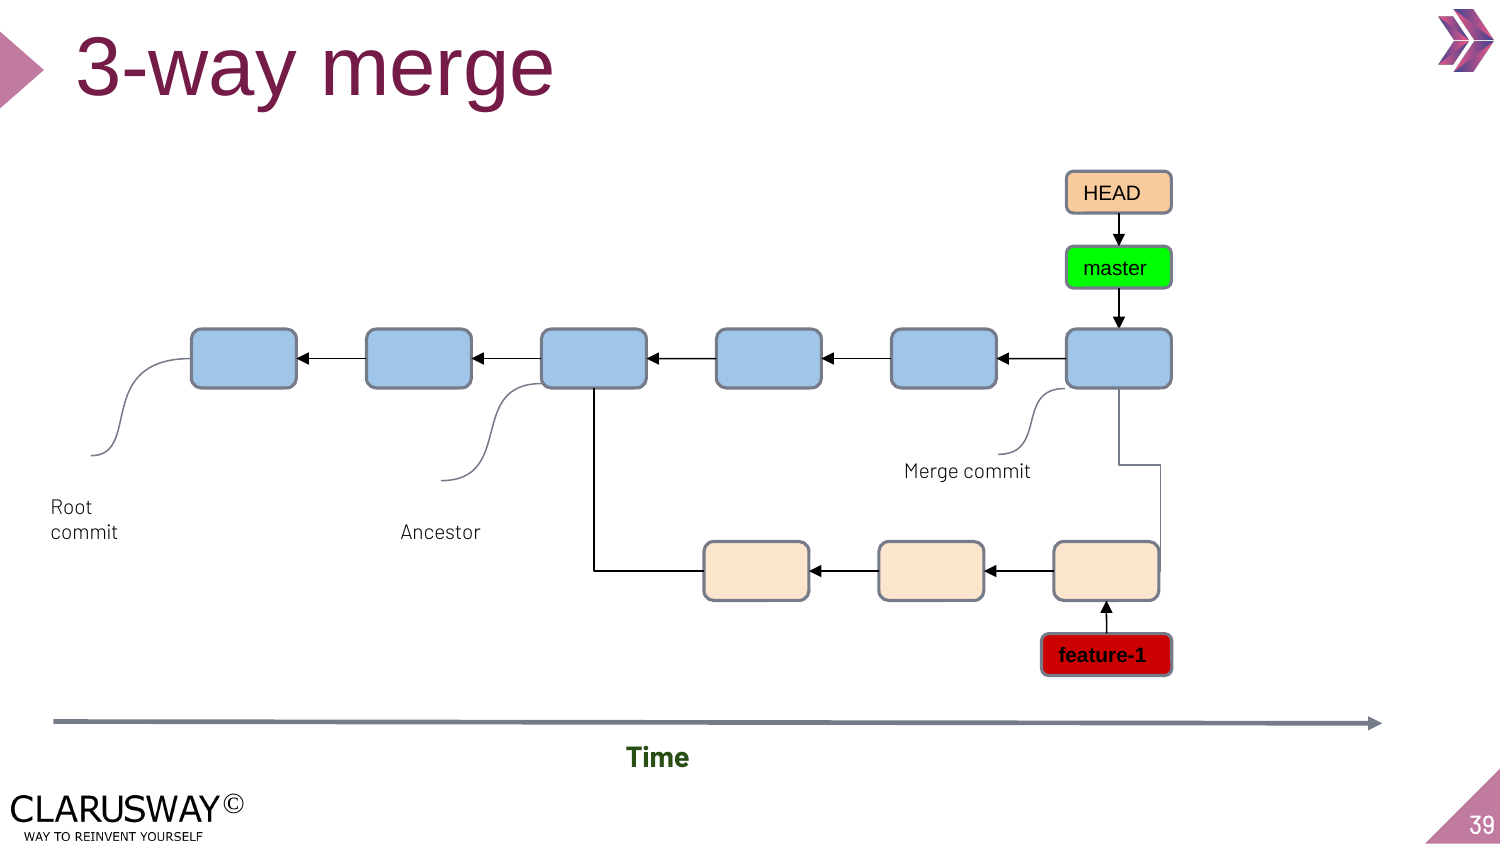

# 3-way merge
HEAD
master

Merge commit
Root
commit
Ancestor

feature-1
Time
39